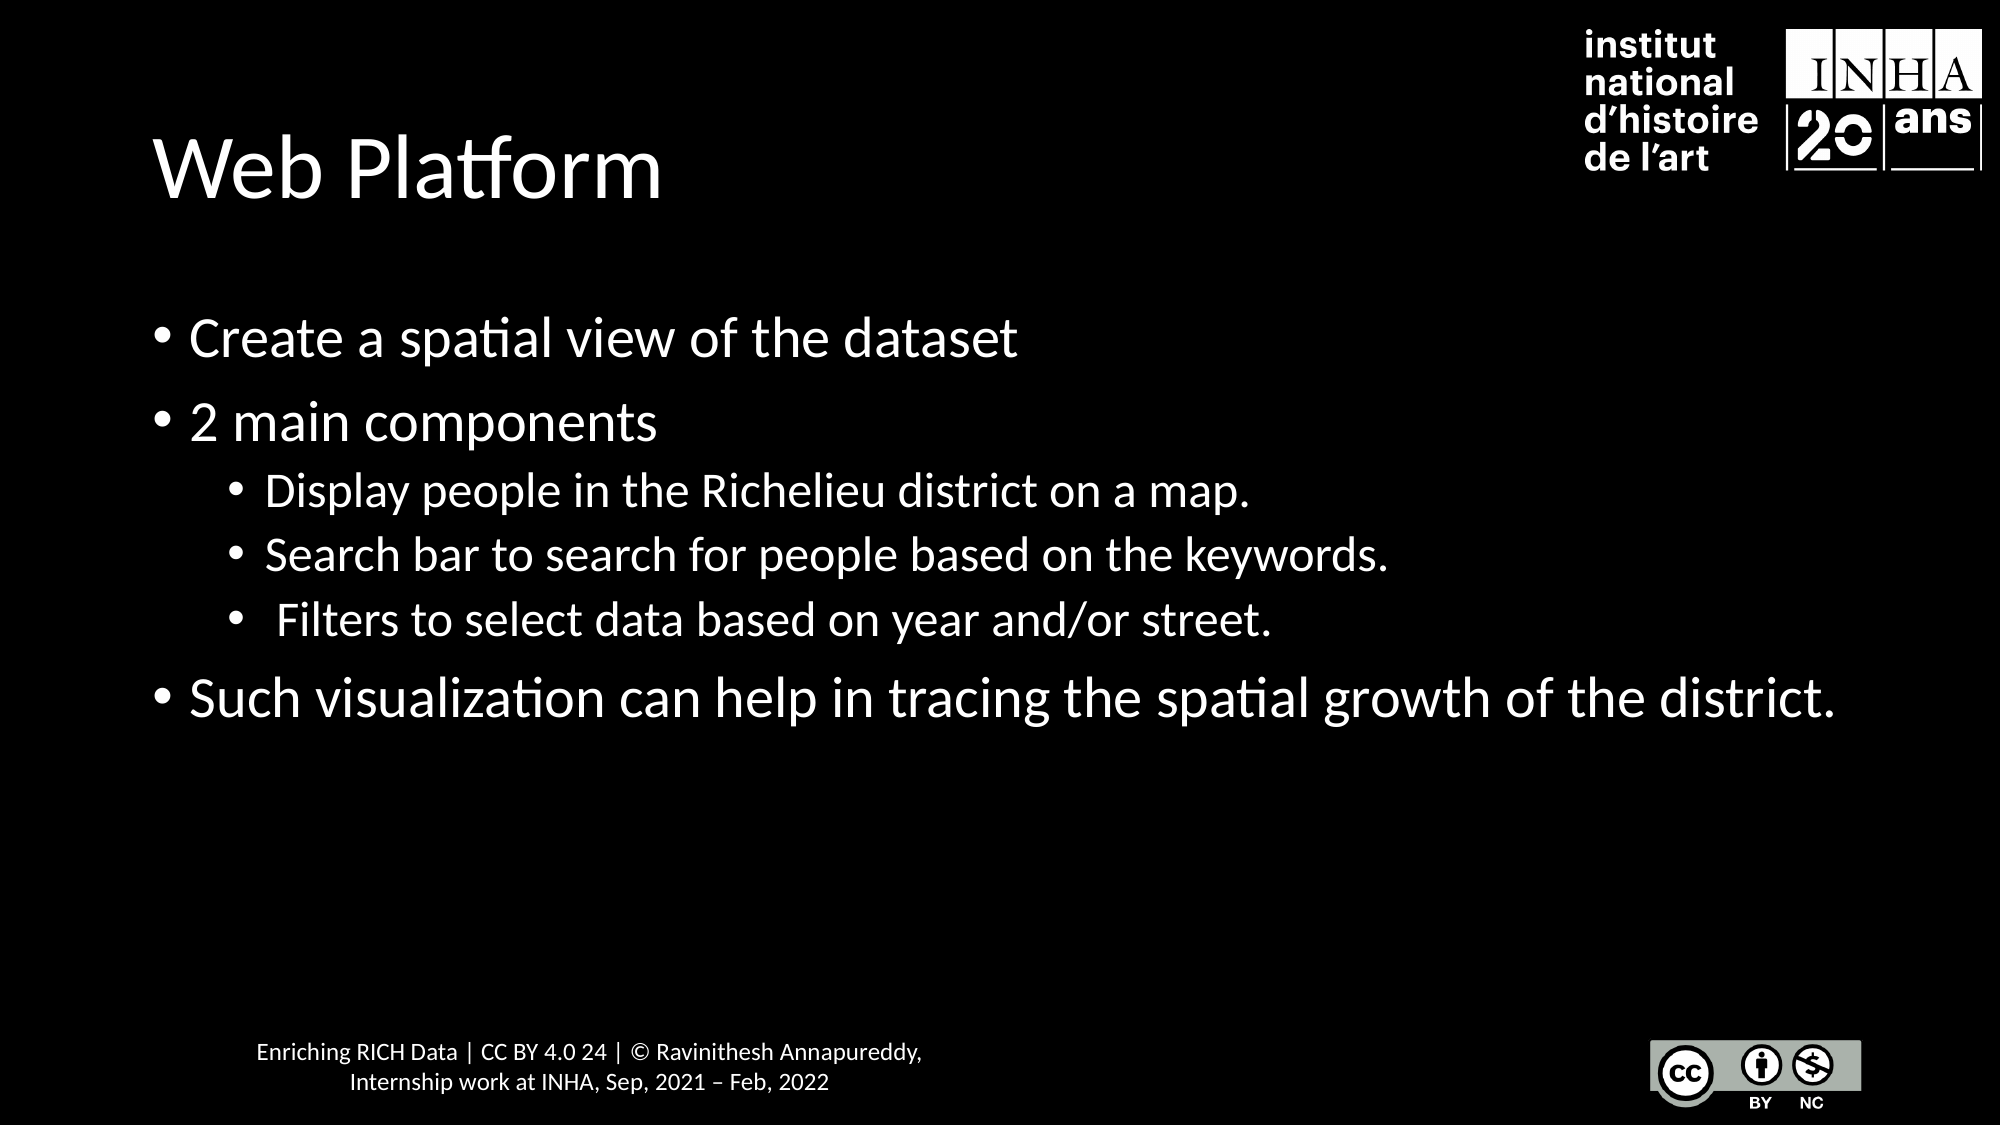

# Web Platform
Create a spatial view of the dataset
2 main components
Display people in the Richelieu district on a map.
Search bar to search for people based on the keywords.
 Filters to select data based on year and/or street.
Such visualization can help in tracing the spatial growth of the district.

Enriching RICH Data | CC BY 4.0 24 | © Ravinithesh Annapureddy,
Internship work at INHA, Sep, 2021 – Feb, 2022